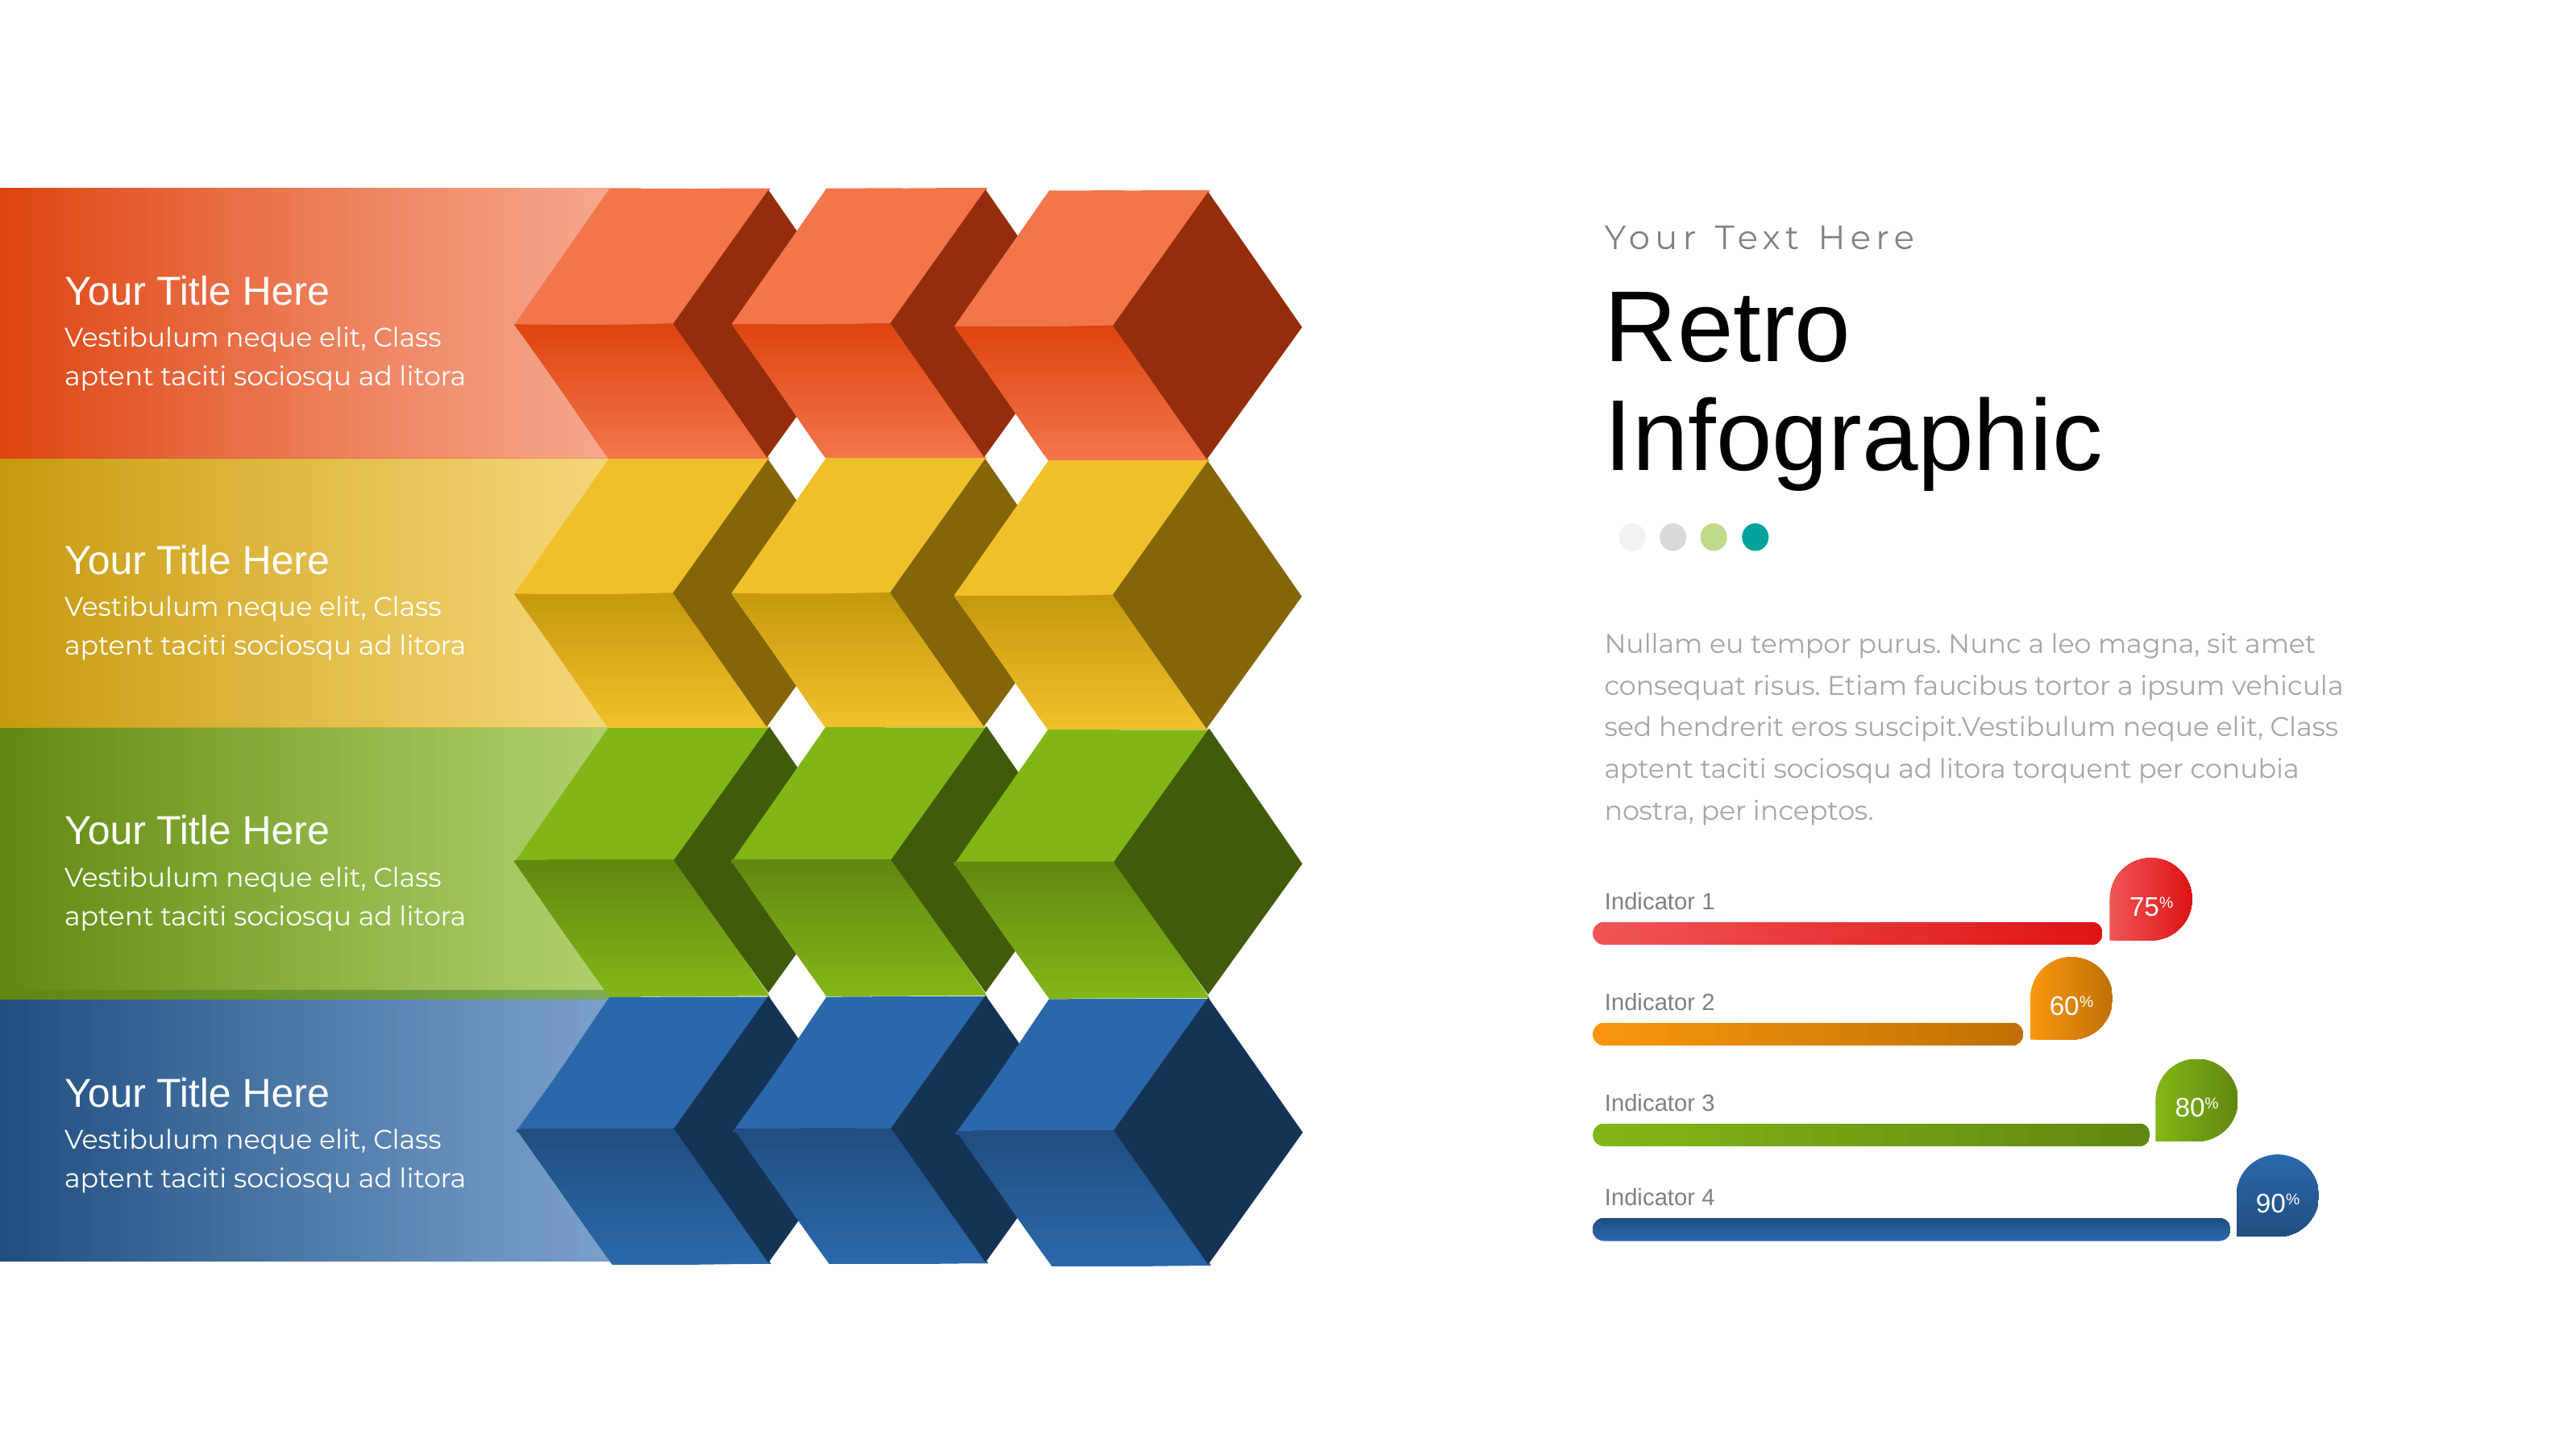

Your Title Here
Vestibulum neque elit, Class aptent taciti sociosqu ad litora

Your Title Here
Vestibulum neque elit, Class aptent taciti sociosqu ad litora

Your Title Here
Vestibulum neque elit, Class aptent taciti sociosqu ad litora

Your Title Here
Vestibulum neque elit, Class aptent taciti sociosqu ad litora

Your Text Here
Retro
Infographic

Nullam eu tempor purus. Nunc a leo magna, sit amet consequat risus. Etiam faucibus tortor a ipsum vehicula sed hendrerit eros suscipit.Vestibulum neque elit, Class aptent taciti sociosqu ad litora torquent per conubia nostra, per inceptos.

Indicator 1
75%

Indicator 2
60%

Indicator 3
80%

Indicator 4
90%